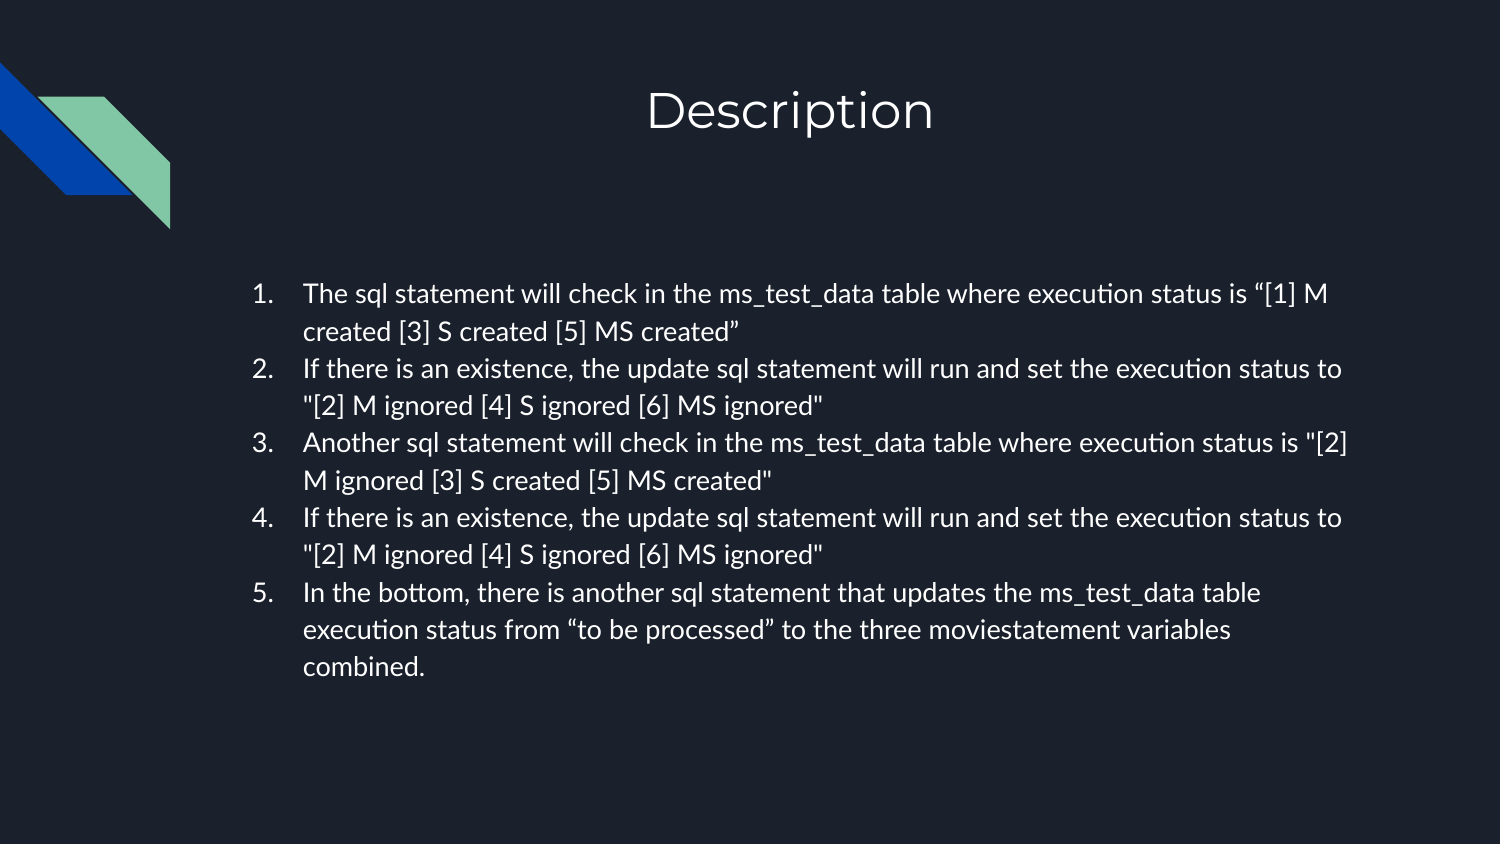

# Description
The sql statement will check in the ms_test_data table where execution status is “[1] M created [3] S created [5] MS created”
If there is an existence, the update sql statement will run and set the execution status to "[2] M ignored [4] S ignored [6] MS ignored"
Another sql statement will check in the ms_test_data table where execution status is "[2] M ignored [3] S created [5] MS created"
If there is an existence, the update sql statement will run and set the execution status to "[2] M ignored [4] S ignored [6] MS ignored"
In the bottom, there is another sql statement that updates the ms_test_data table execution status from “to be processed” to the three moviestatement variables combined.